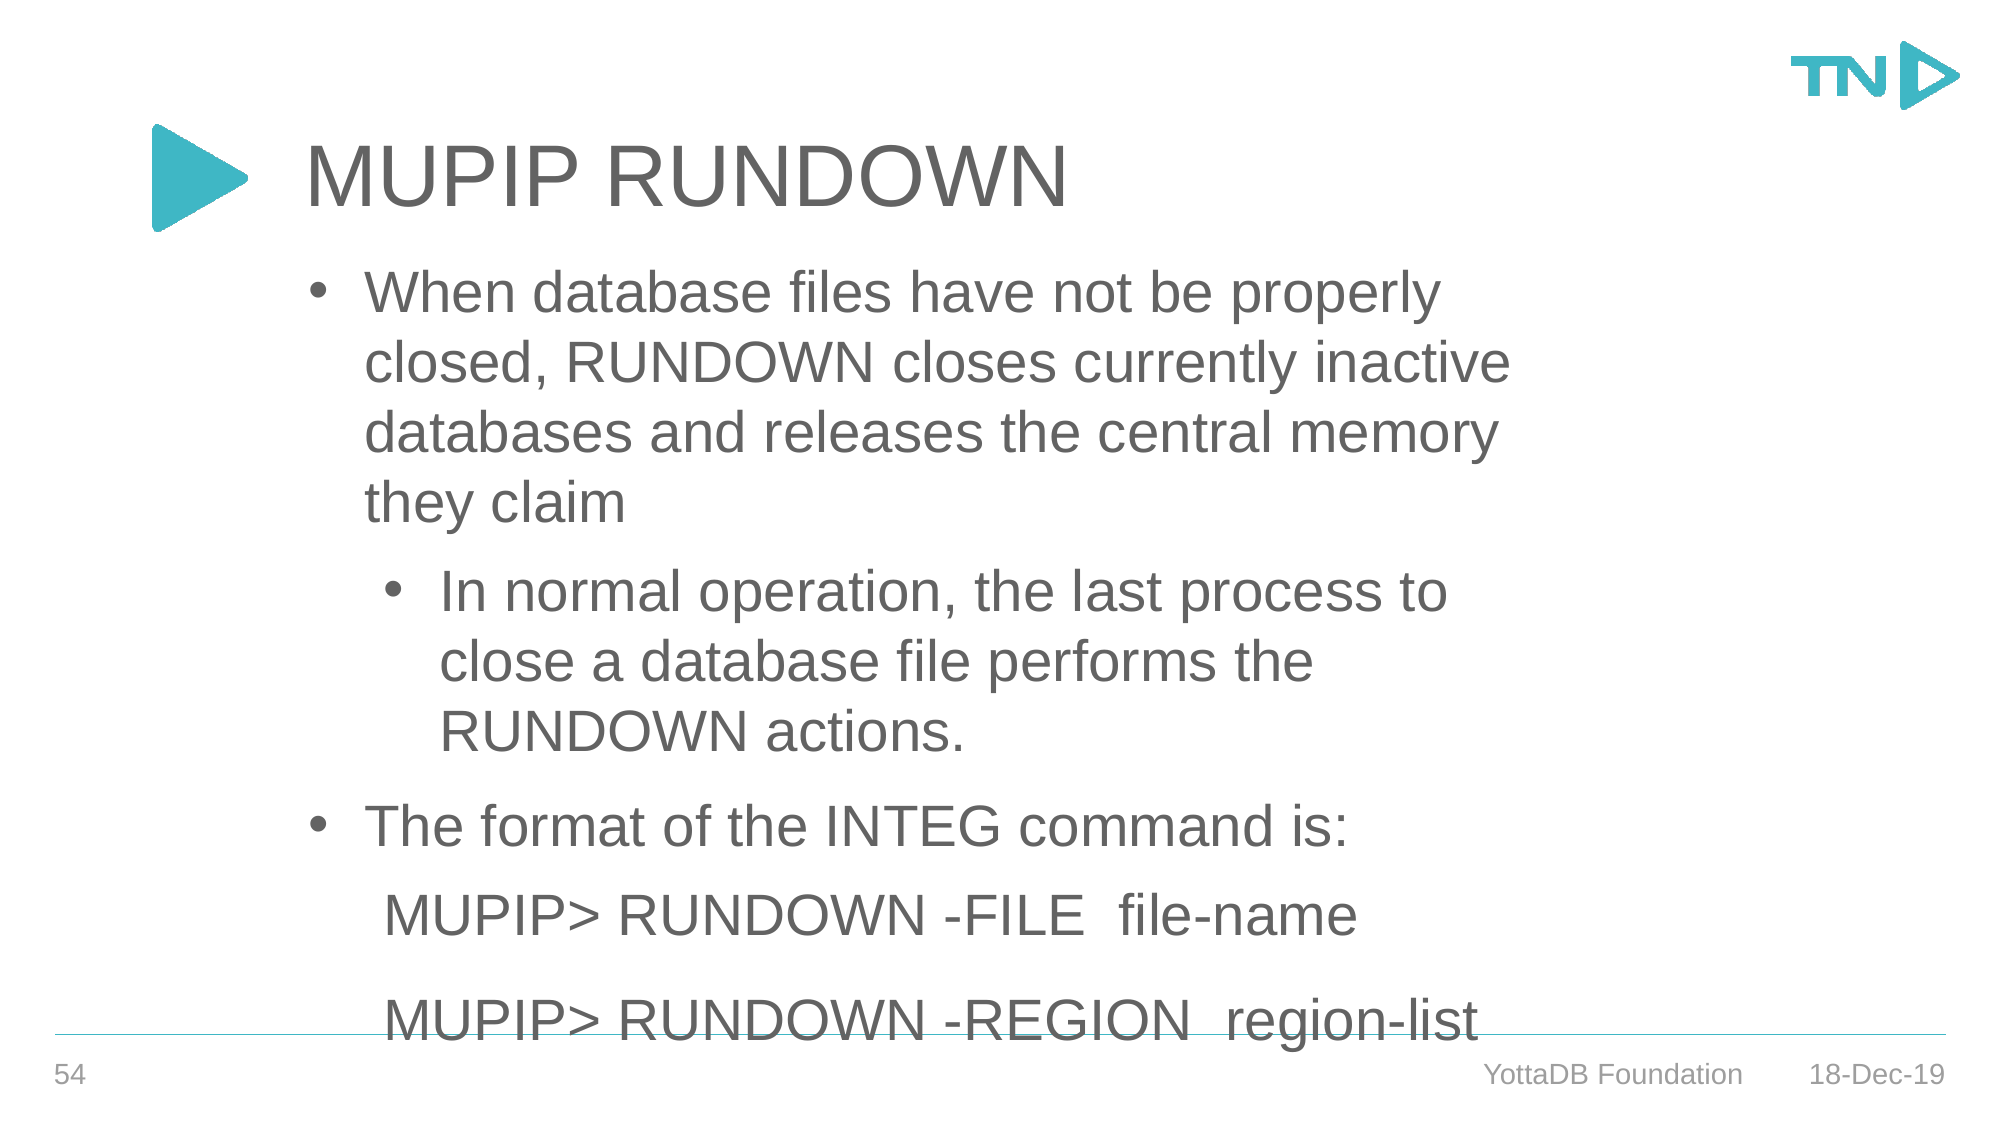

# MUPIP RUNDOWN
When database files have not be properly closed, RUNDOWN closes currently inactive databases and releases the central memory they claim
In normal operation, the last process to close a database file performs the RUNDOWN actions.
The format of the INTEG command is:
MUPIP> RUNDOWN -FILE  file-name
MUPIP> RUNDOWN -REGION  region-list

54
YottaDB Foundation
18-Dec-19